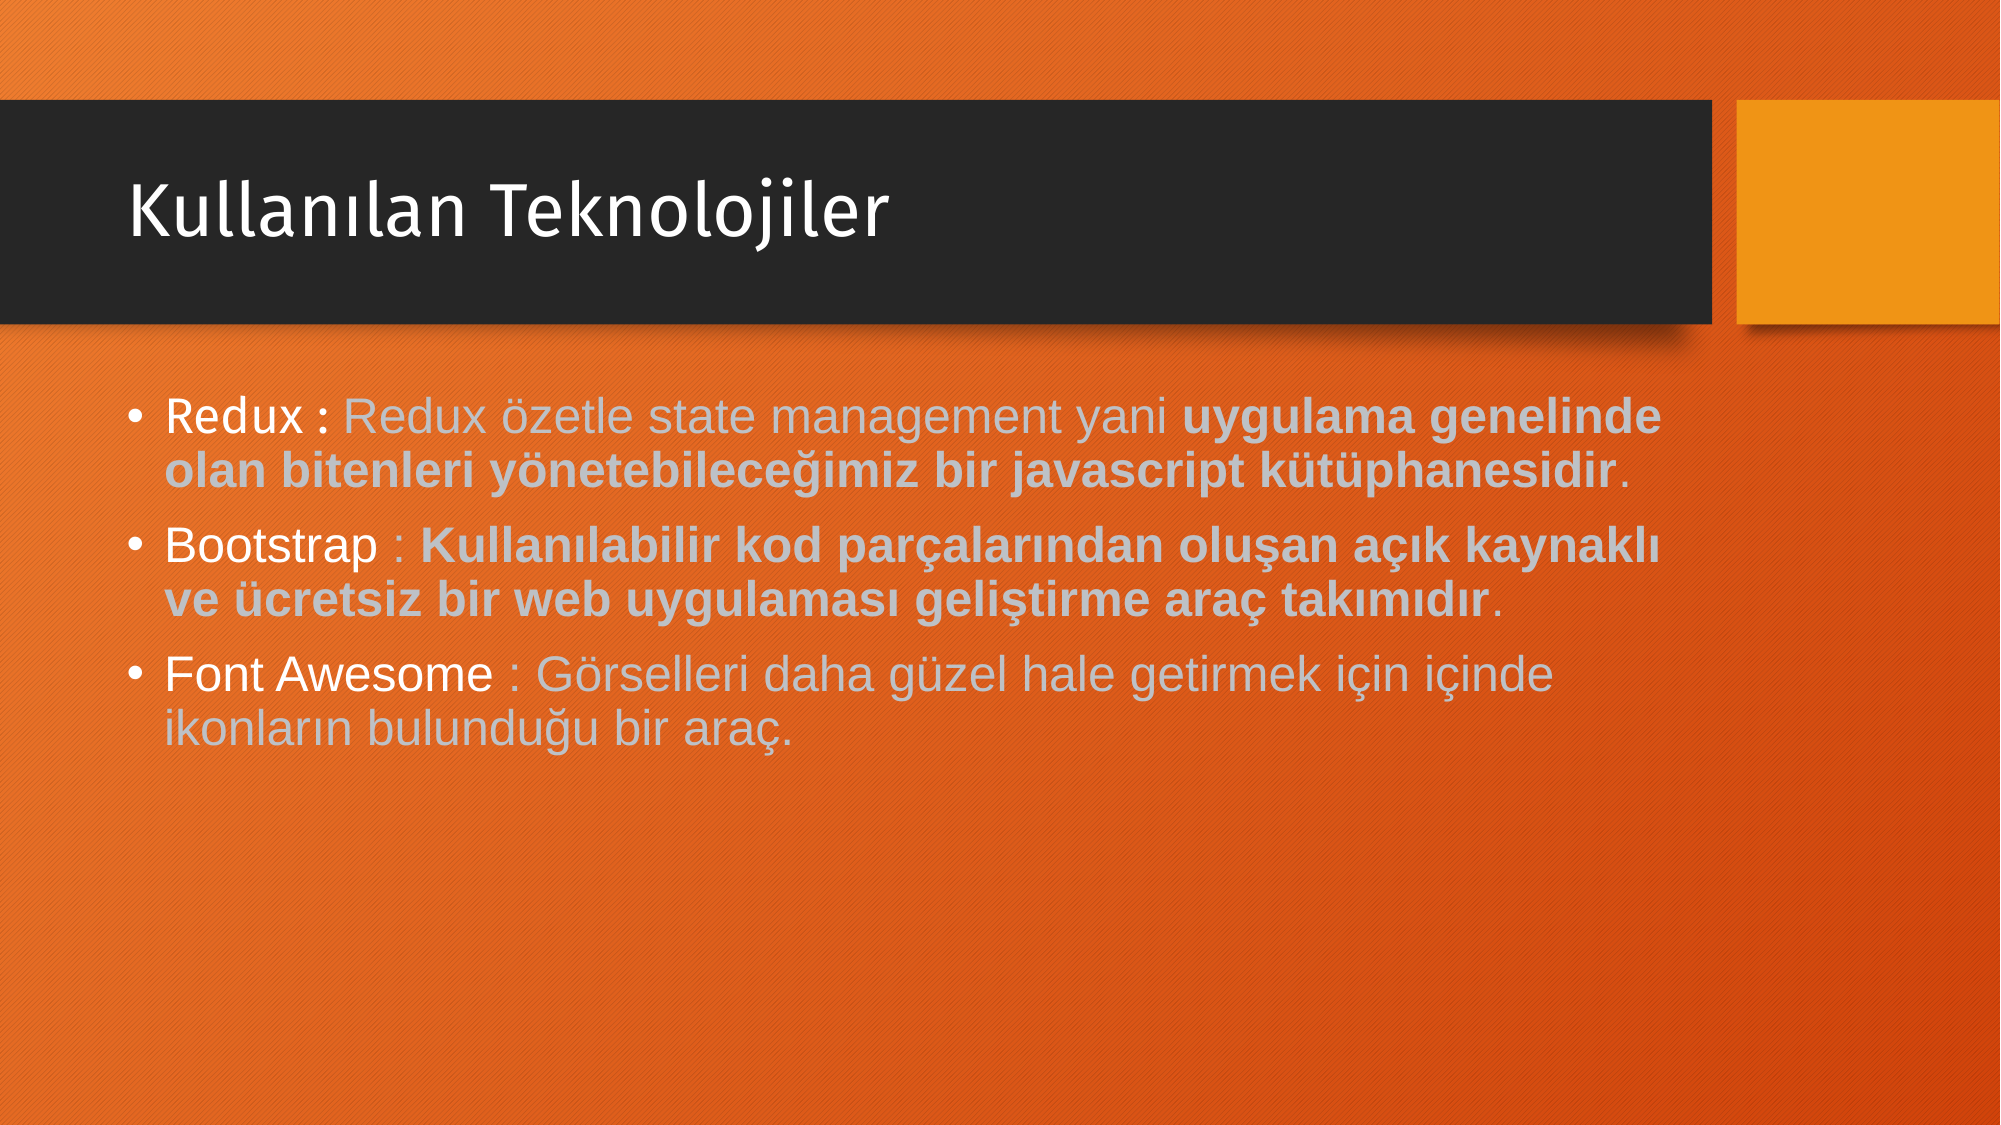

# Kullanılan Teknolojiler
Redux : Redux özetle state management yani uygulama genelinde olan bitenleri yönetebileceğimiz bir javascript kütüphanesidir.
Bootstrap : Kullanılabilir kod parçalarından oluşan açık kaynaklı ve ücretsiz bir web uygulaması geliştirme araç takımıdır.
Font Awesome : Görselleri daha güzel hale getirmek için içinde ikonların bulunduğu bir araç.